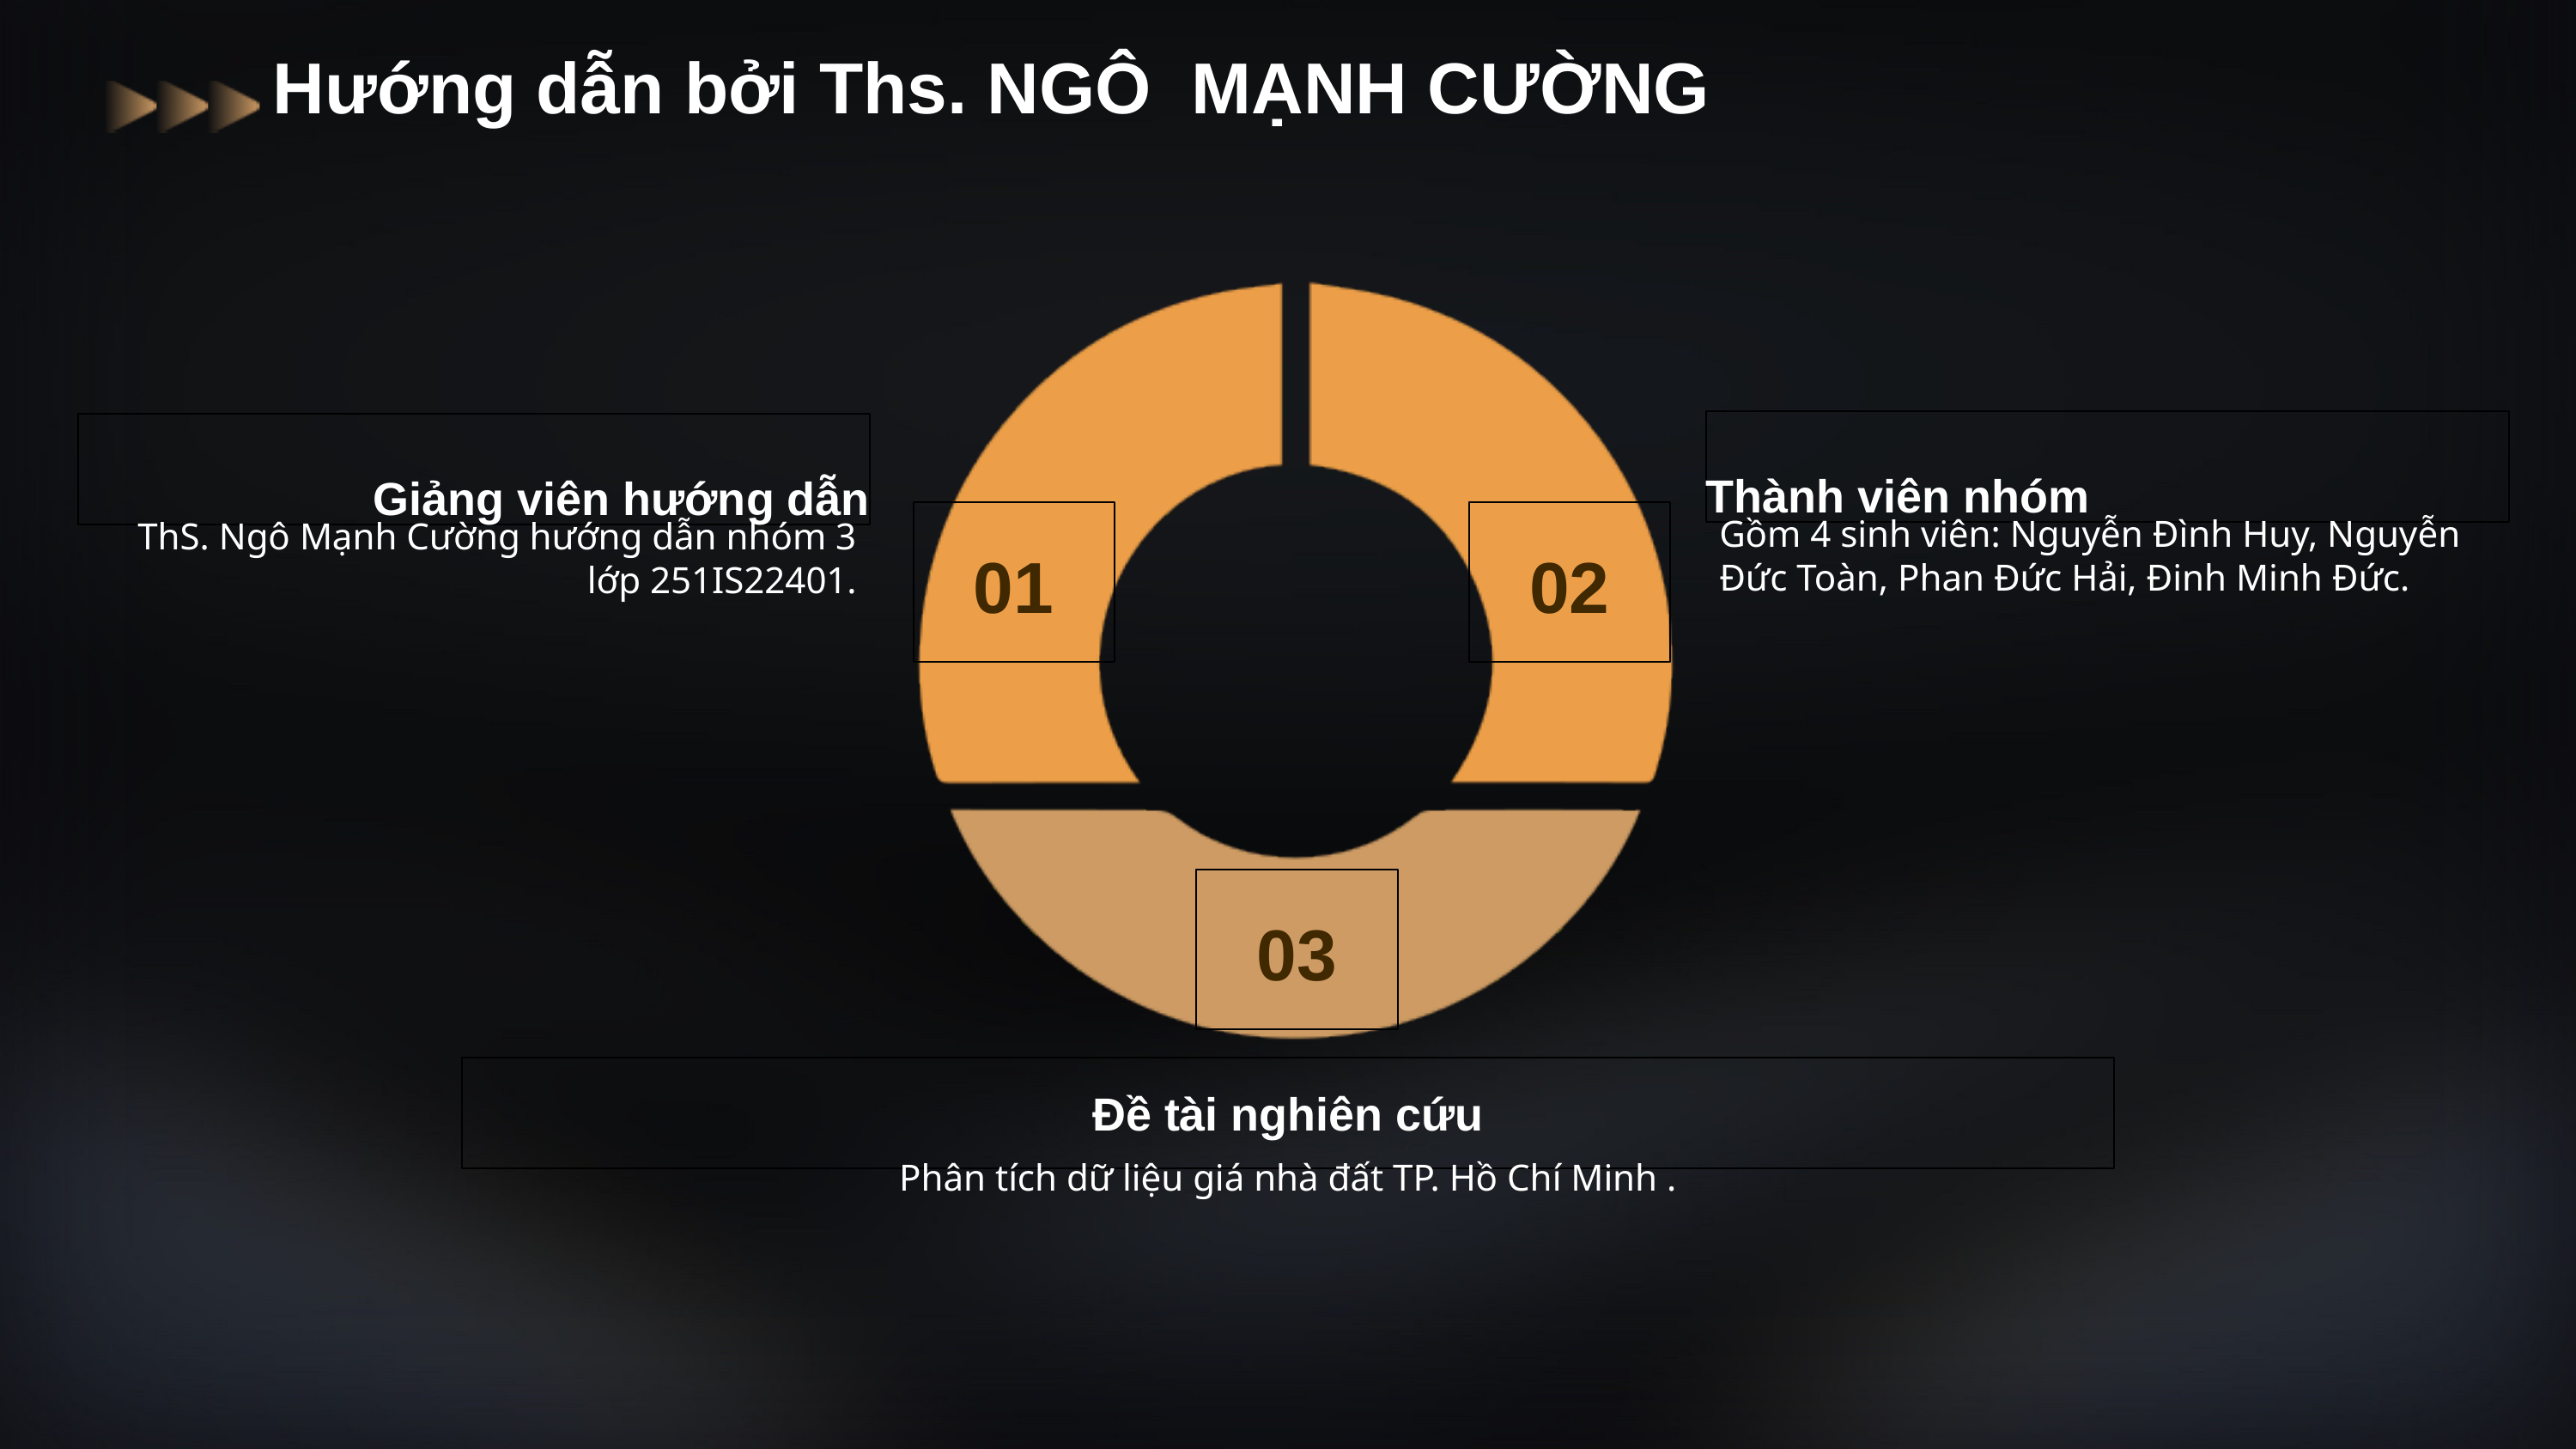

Hướng dẫn bởi Ths. NGÔ  MẠNH CƯỜNG

Thành viên nhóm

Giảng viên hướng dẫn

01

02
Gồm 4 sinh viên: Nguyễn Đình Huy, Nguyễn Đức Toàn, Phan Đức Hải, Đinh Minh Đức.
ThS. Ngô Mạnh Cường hướng dẫn nhóm 3 lớp 251IS22401.

03

Đề tài nghiên cứu
Phân tích dữ liệu giá nhà đất TP. Hồ Chí Minh .